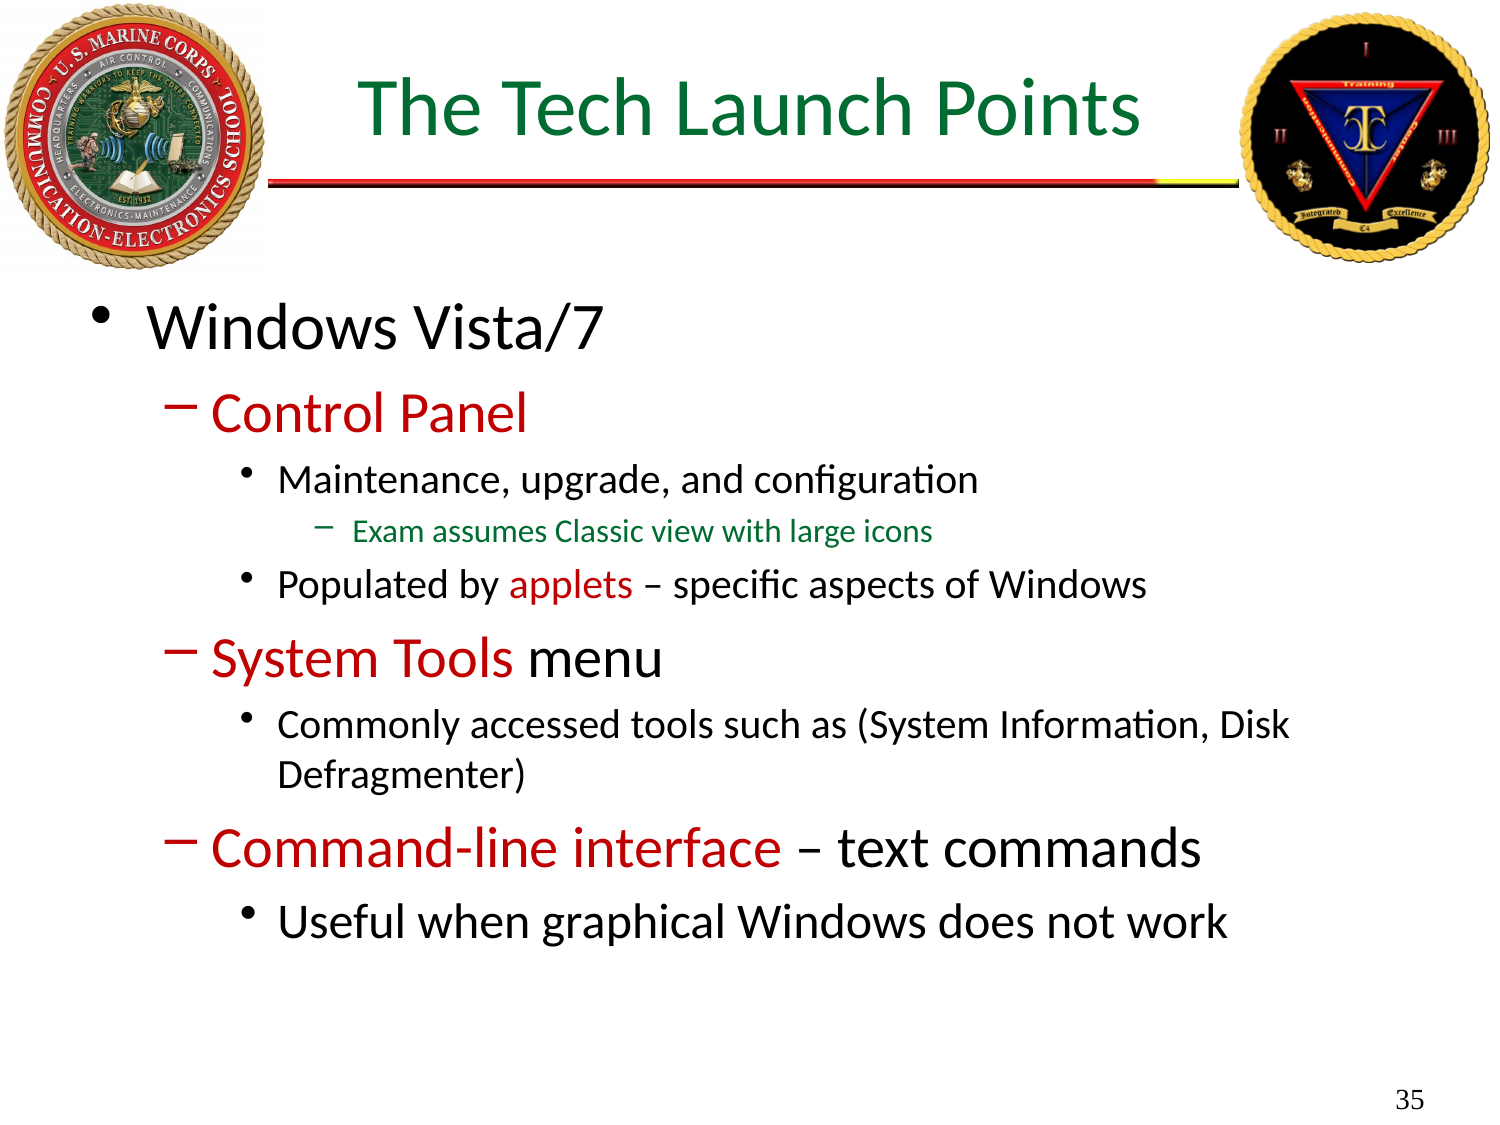

# The Tech Launch Points
Windows Vista/7
Control Panel
Maintenance, upgrade, and configuration
Exam assumes Classic view with large icons
Populated by applets – specific aspects of Windows
System Tools menu
Commonly accessed tools such as (System Information, Disk Defragmenter)
Command-line interface – text commands
Useful when graphical Windows does not work